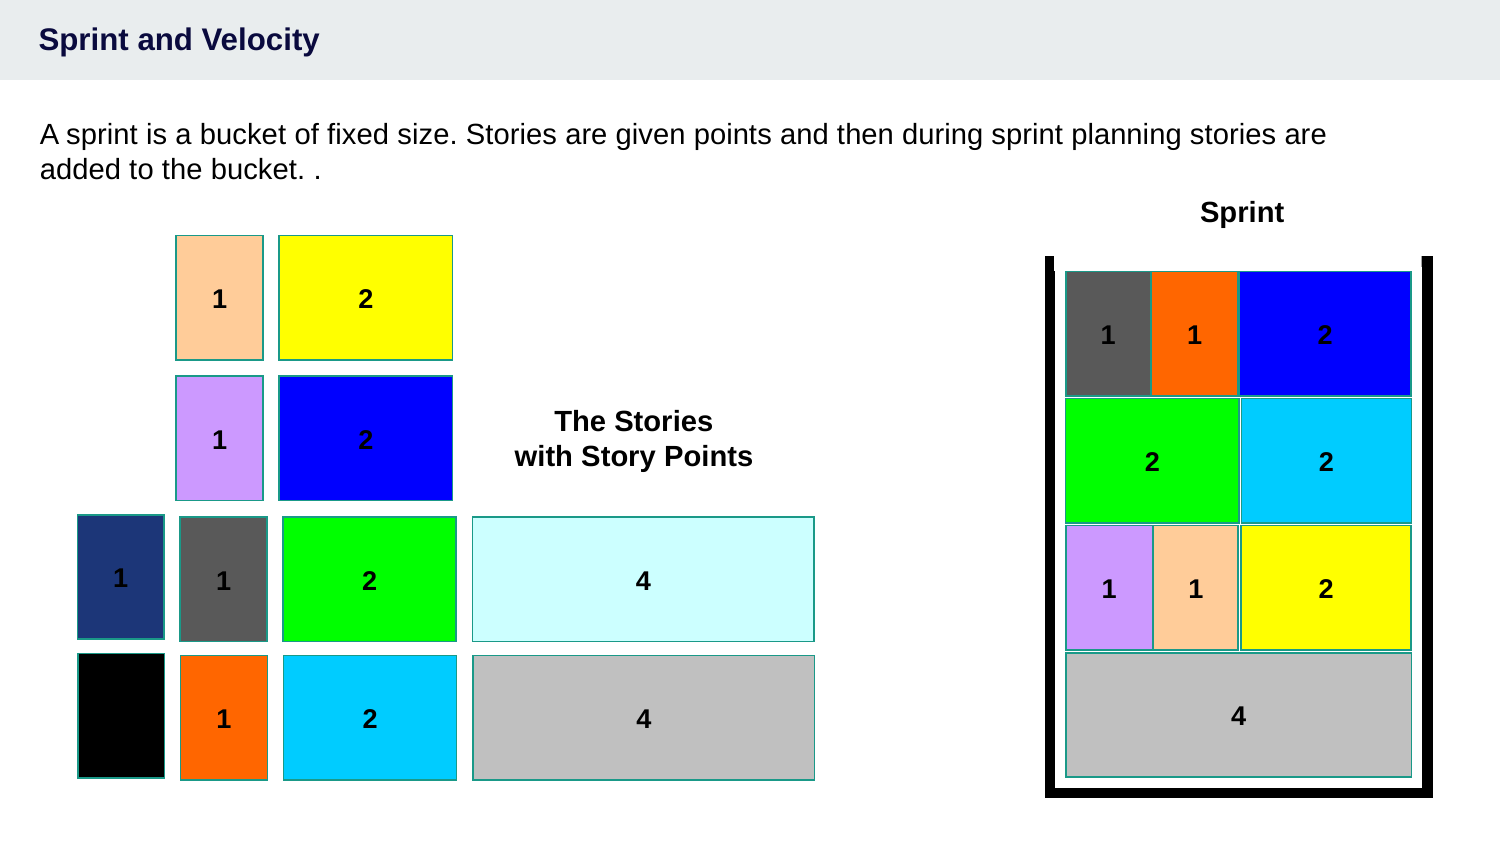

# Sprint and Velocity

A sprint is a bucket of fixed size. Stories are given points and then during sprint planning stories are added to the bucket. .

Sprint
1
2

1
2
1
1
2
The Stories
with Story Points
2
2
1
1
2
4
2
1
1
4
1
1
2
4